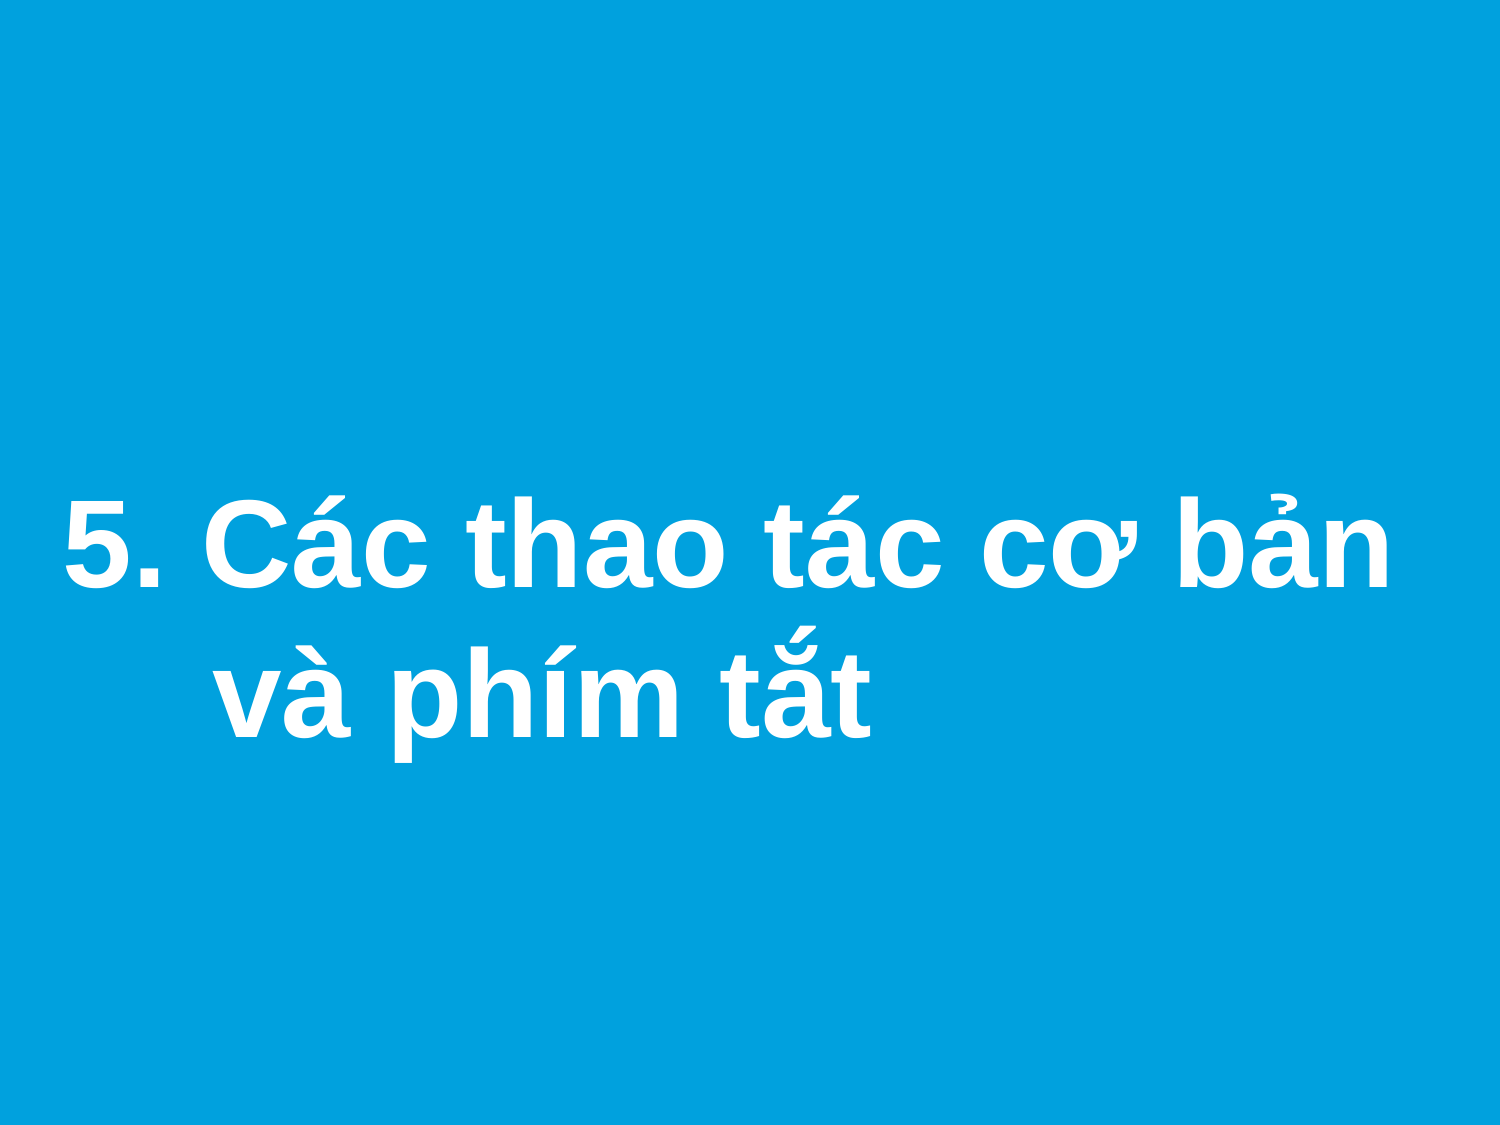

# 5. Các thao tác cơ bản 	và phím tắt